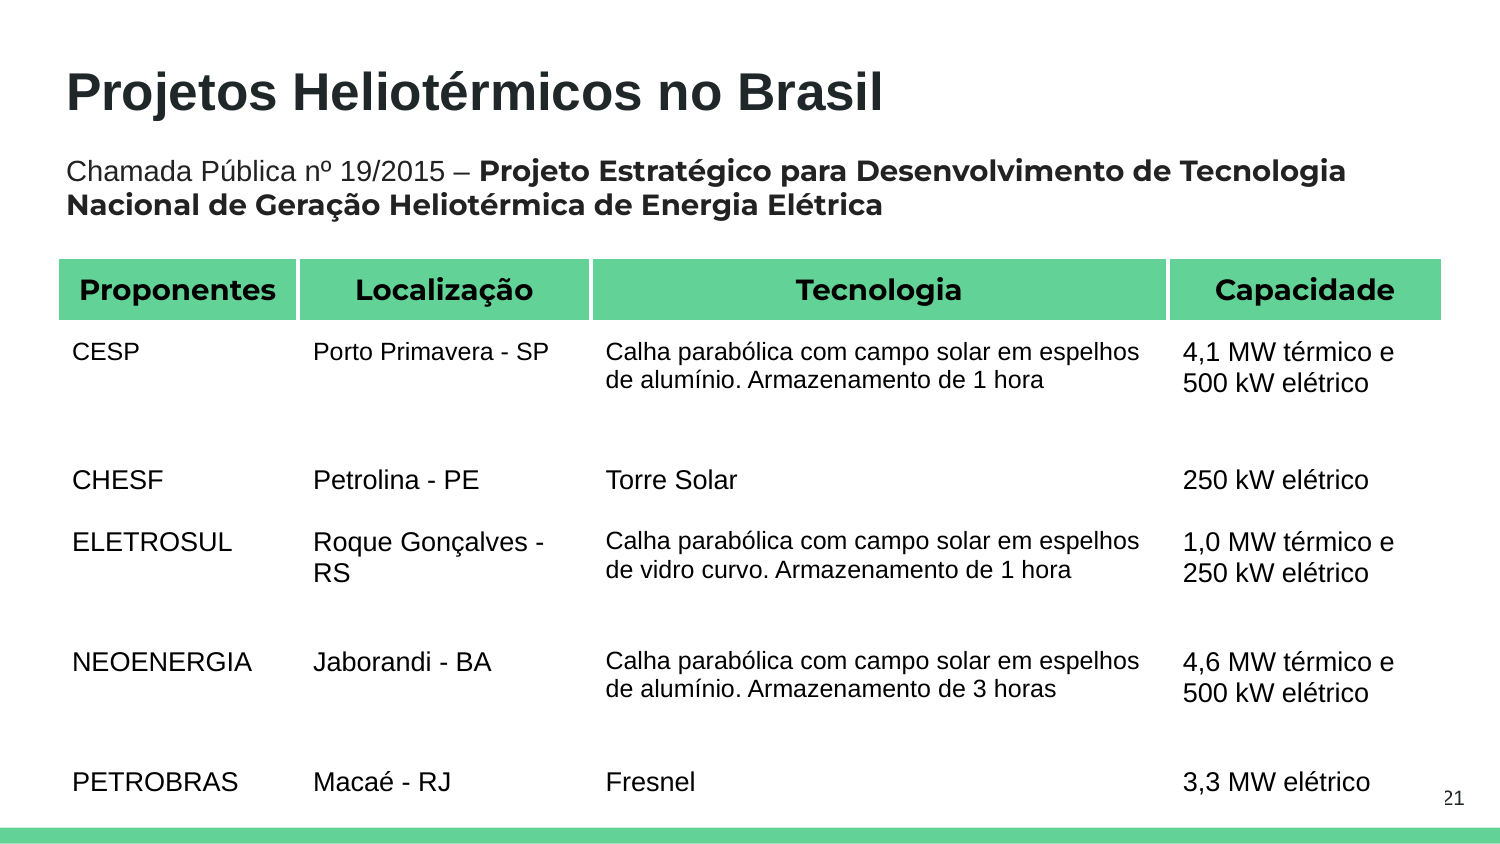

# Projetos Heliotérmicos no Brasil

Chamada Pública nº 19/2015 – Projeto Estratégico para Desenvolvimento de Tecnologia Nacional de Geração Heliotérmica de Energia Elétrica
| Proponentes | Localização | Tecnologia | Capacidade |
| --- | --- | --- | --- |
| CESP | Porto Primavera - SP | Calha parabólica com campo solar em espelhos de alumínio. Armazenamento de 1 hora | 4,1 MW térmico e 500 kW elétrico |
| CHESF | Petrolina - PE | Torre Solar | 250 kW elétrico |
| ELETROSUL | Roque Gonçalves -RS | Calha parabólica com campo solar em espelhos de vidro curvo. Armazenamento de 1 hora | 1,0 MW térmico e 250 kW elétrico |
| NEOENERGIA | Jaborandi - BA | Calha parabólica com campo solar em espelhos de alumínio. Armazenamento de 3 horas | 4,6 MW térmico e 500 kW elétrico |
| PETROBRAS | Macaé - RJ | Fresnel | 3,3 MW elétrico |
21